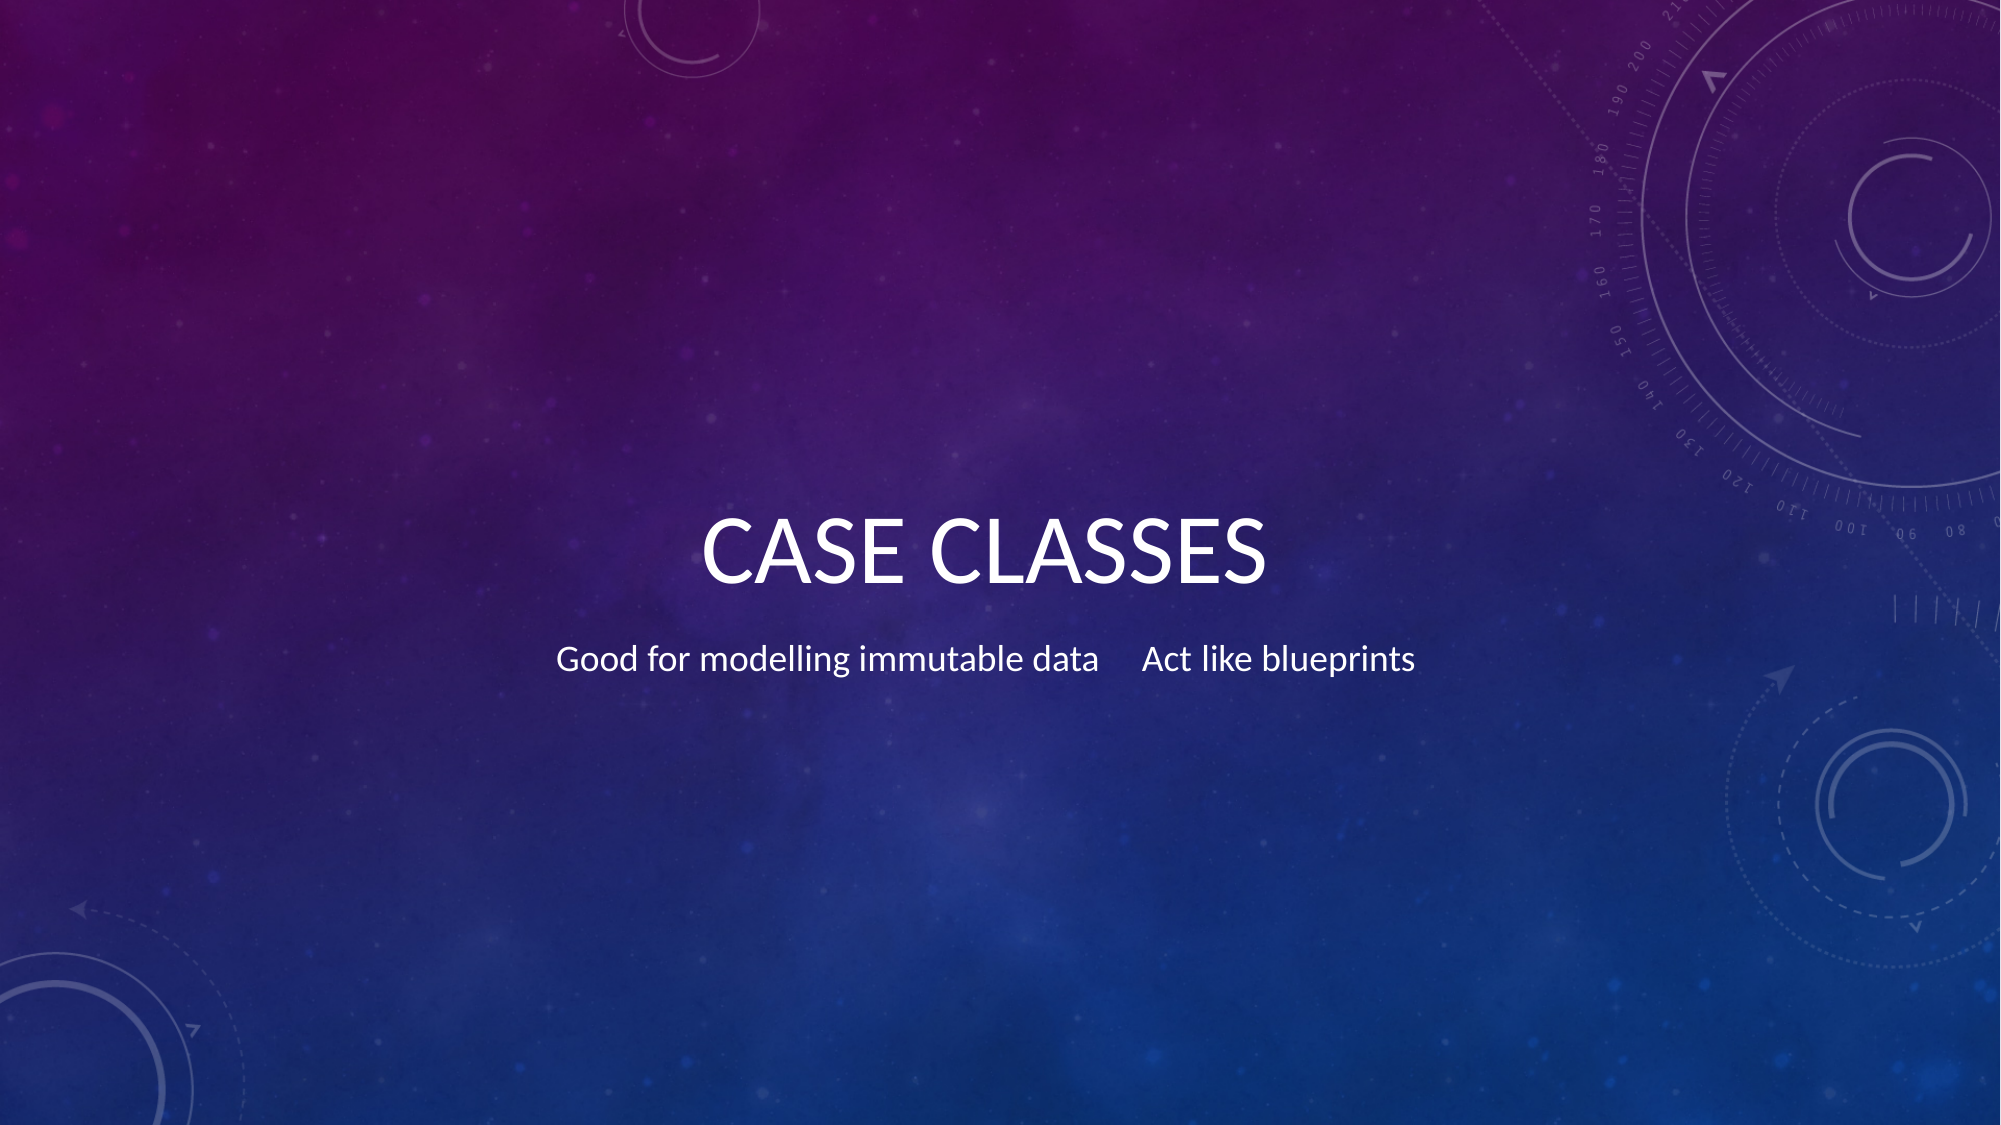

# Case classes
Good for modelling immutable data     Act like blueprints